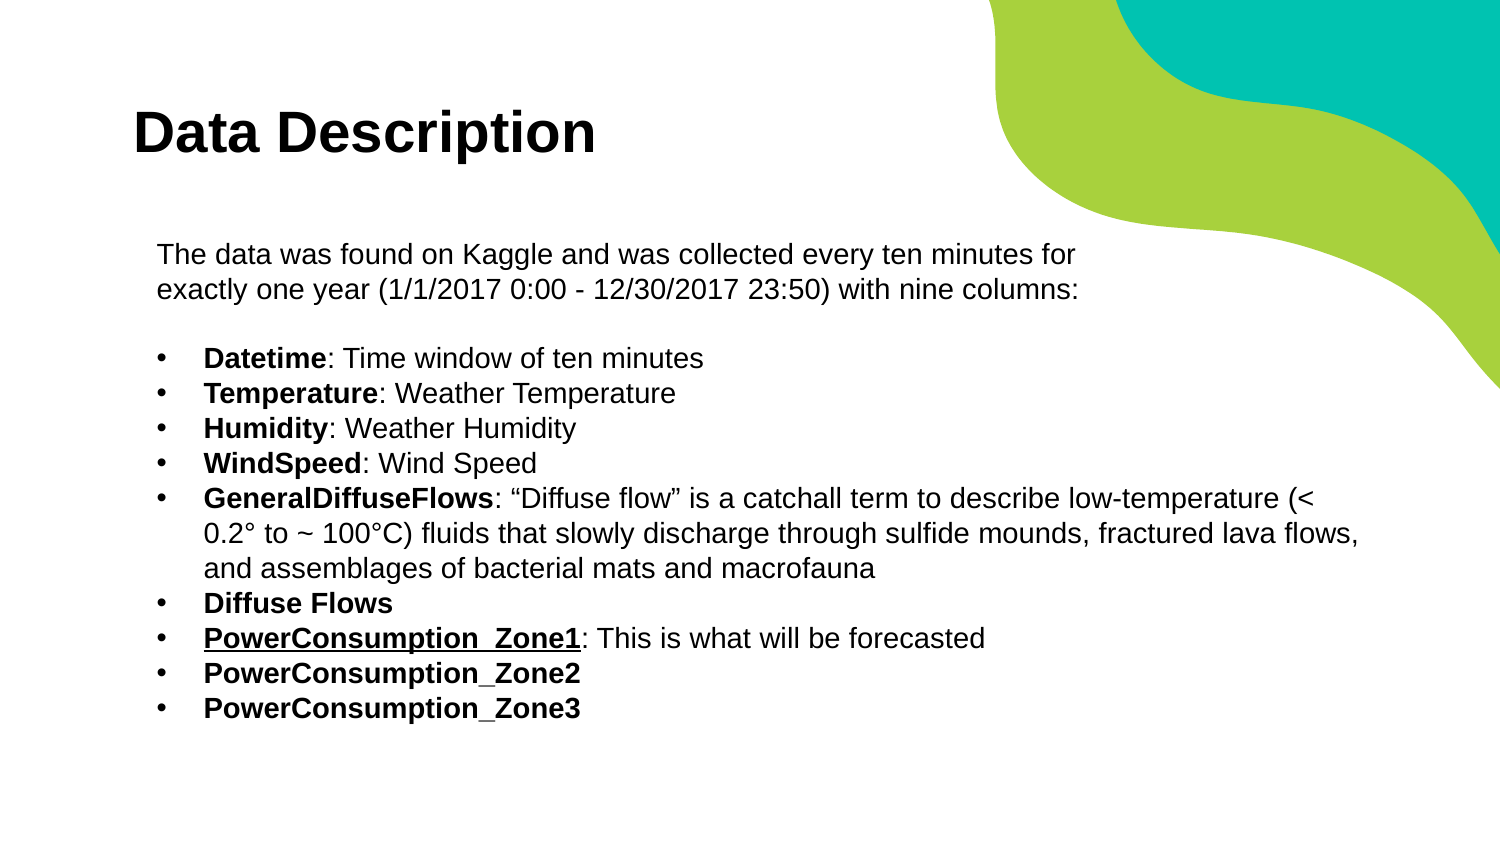

# Data Description
The data was found on Kaggle and was collected every ten minutes for
exactly one year (1/1/2017 0:00 - 12/30/2017 23:50) with nine columns:

Datetime: Time window of ten minutes
Temperature: Weather Temperature
Humidity: Weather Humidity
WindSpeed: Wind Speed
GeneralDiffuseFlows: “Diffuse flow” is a catchall term to describe low-temperature (< 0.2° to ~ 100°C) fluids that slowly discharge through sulfide mounds, fractured lava flows, and assemblages of bacterial mats and macrofauna
Diffuse Flows
PowerConsumption_Zone1: This is what will be forecasted
PowerConsumption_Zone2
PowerConsumption_Zone3